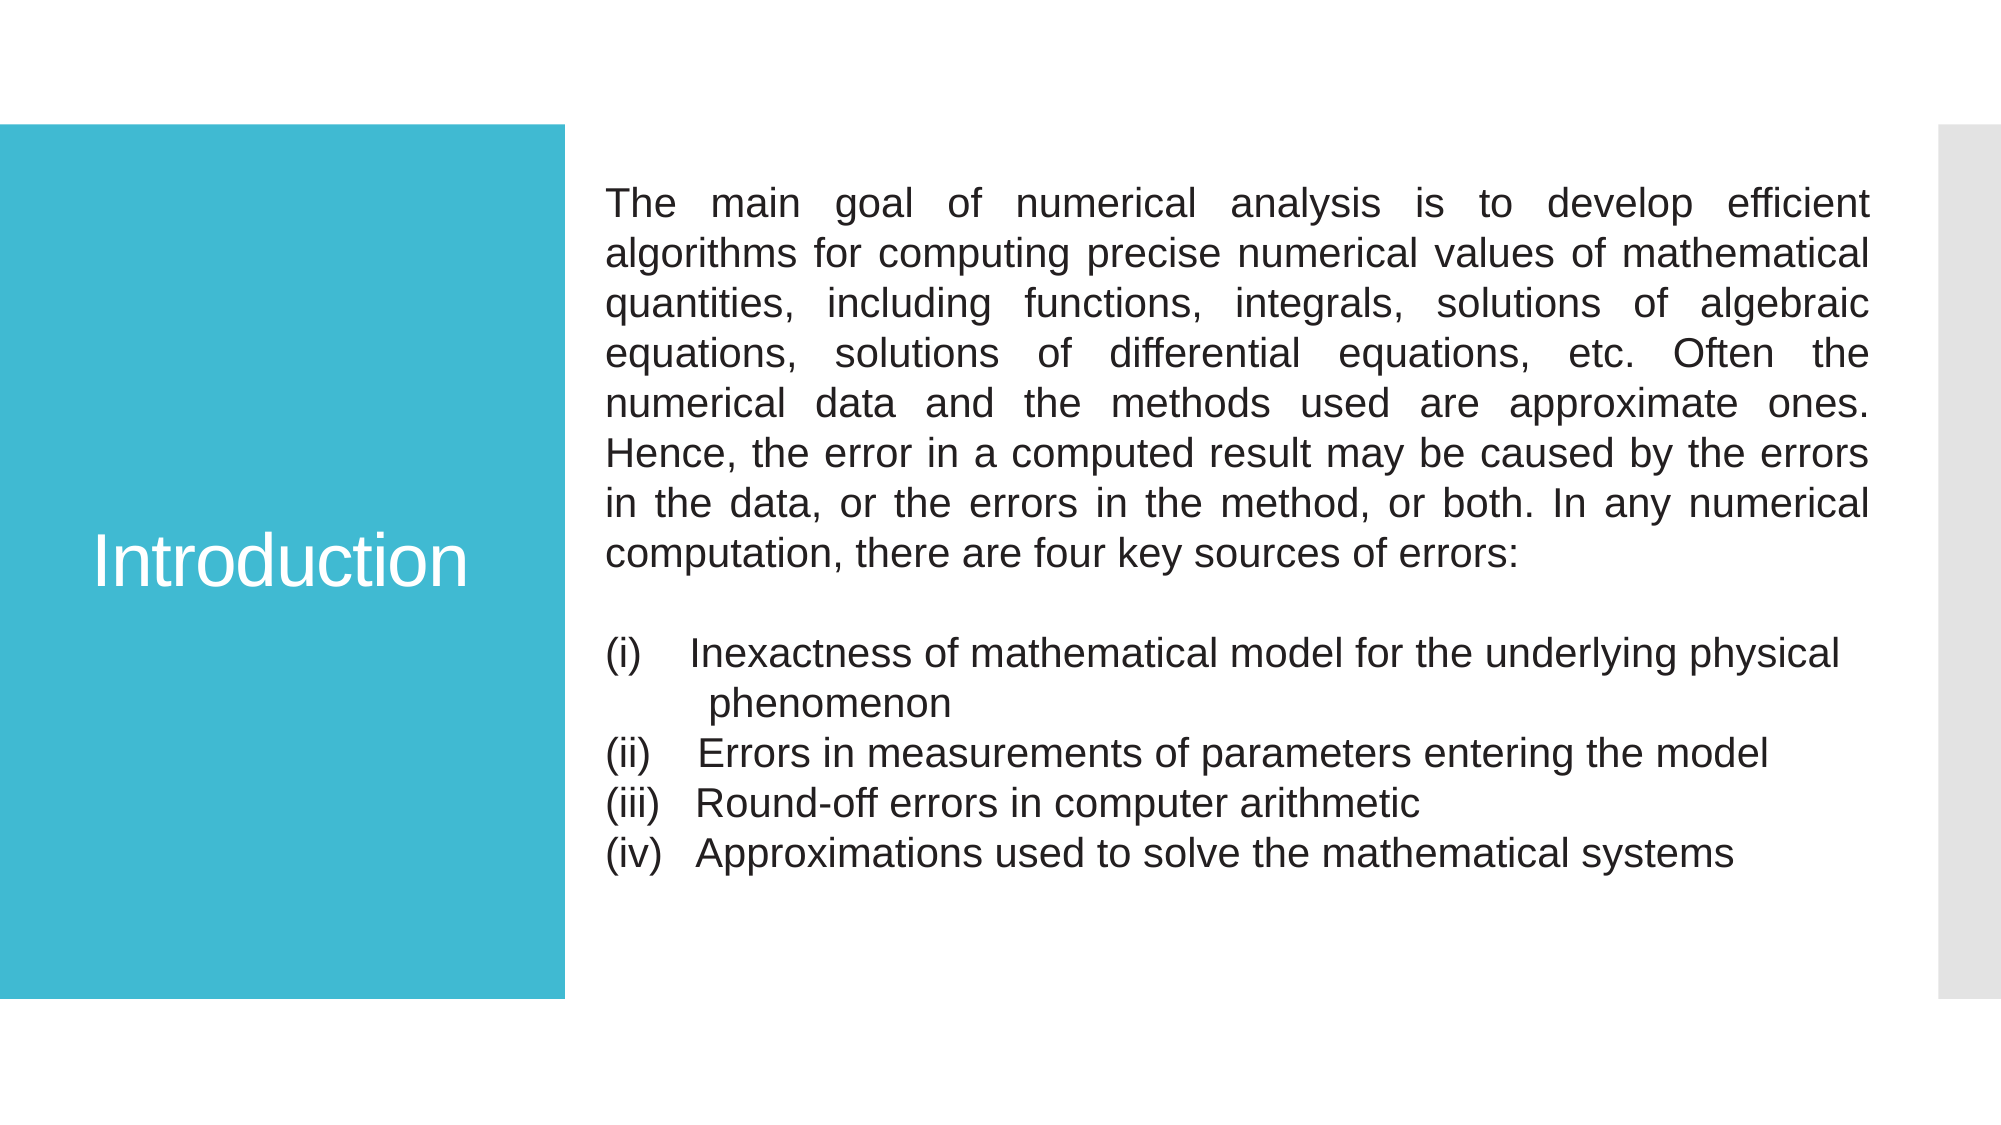

The main goal of numerical analysis is to develop efficient algorithms for computing precise numerical values of mathematical quantities, including functions, integrals, solutions of algebraic equations, solutions of differential equations, etc. Often the numerical data and the methods used are approximate ones. Hence, the error in a computed result may be caused by the errors in the data, or the errors in the method, or both. In any numerical computation, there are four key sources of errors:

Inexactness of mathematical model for the underlying physical
         phenomenon
(ii)    Errors in measurements of parameters entering the model
(iii)   Round-off errors in computer arithmetic
(iv)   Approximations used to solve the mathematical systems
# Introduction